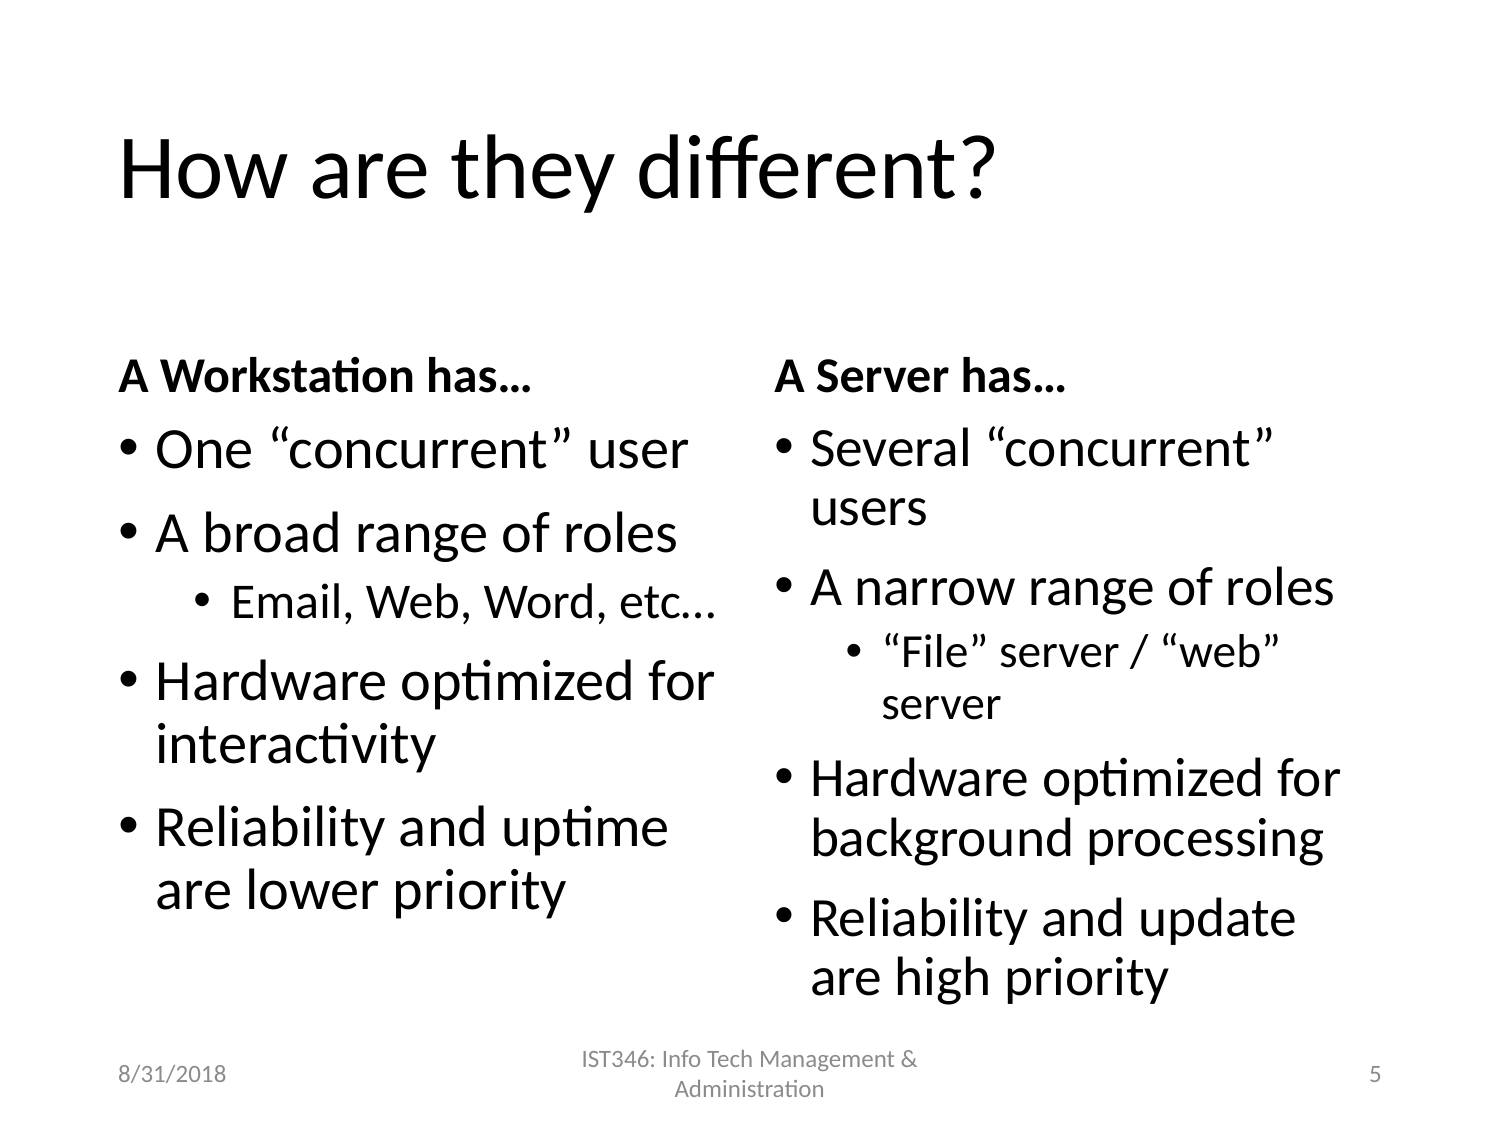

# How are they different?
A Workstation has…
A Server has…
One “concurrent” user
A broad range of roles
Email, Web, Word, etc…
Hardware optimized for interactivity
Reliability and uptime are lower priority

Several “concurrent” users
A narrow range of roles
“File” server / “web” server
Hardware optimized for background processing
Reliability and update are high priority
8/31/2018
IST346: Info Tech Management & Administration
5